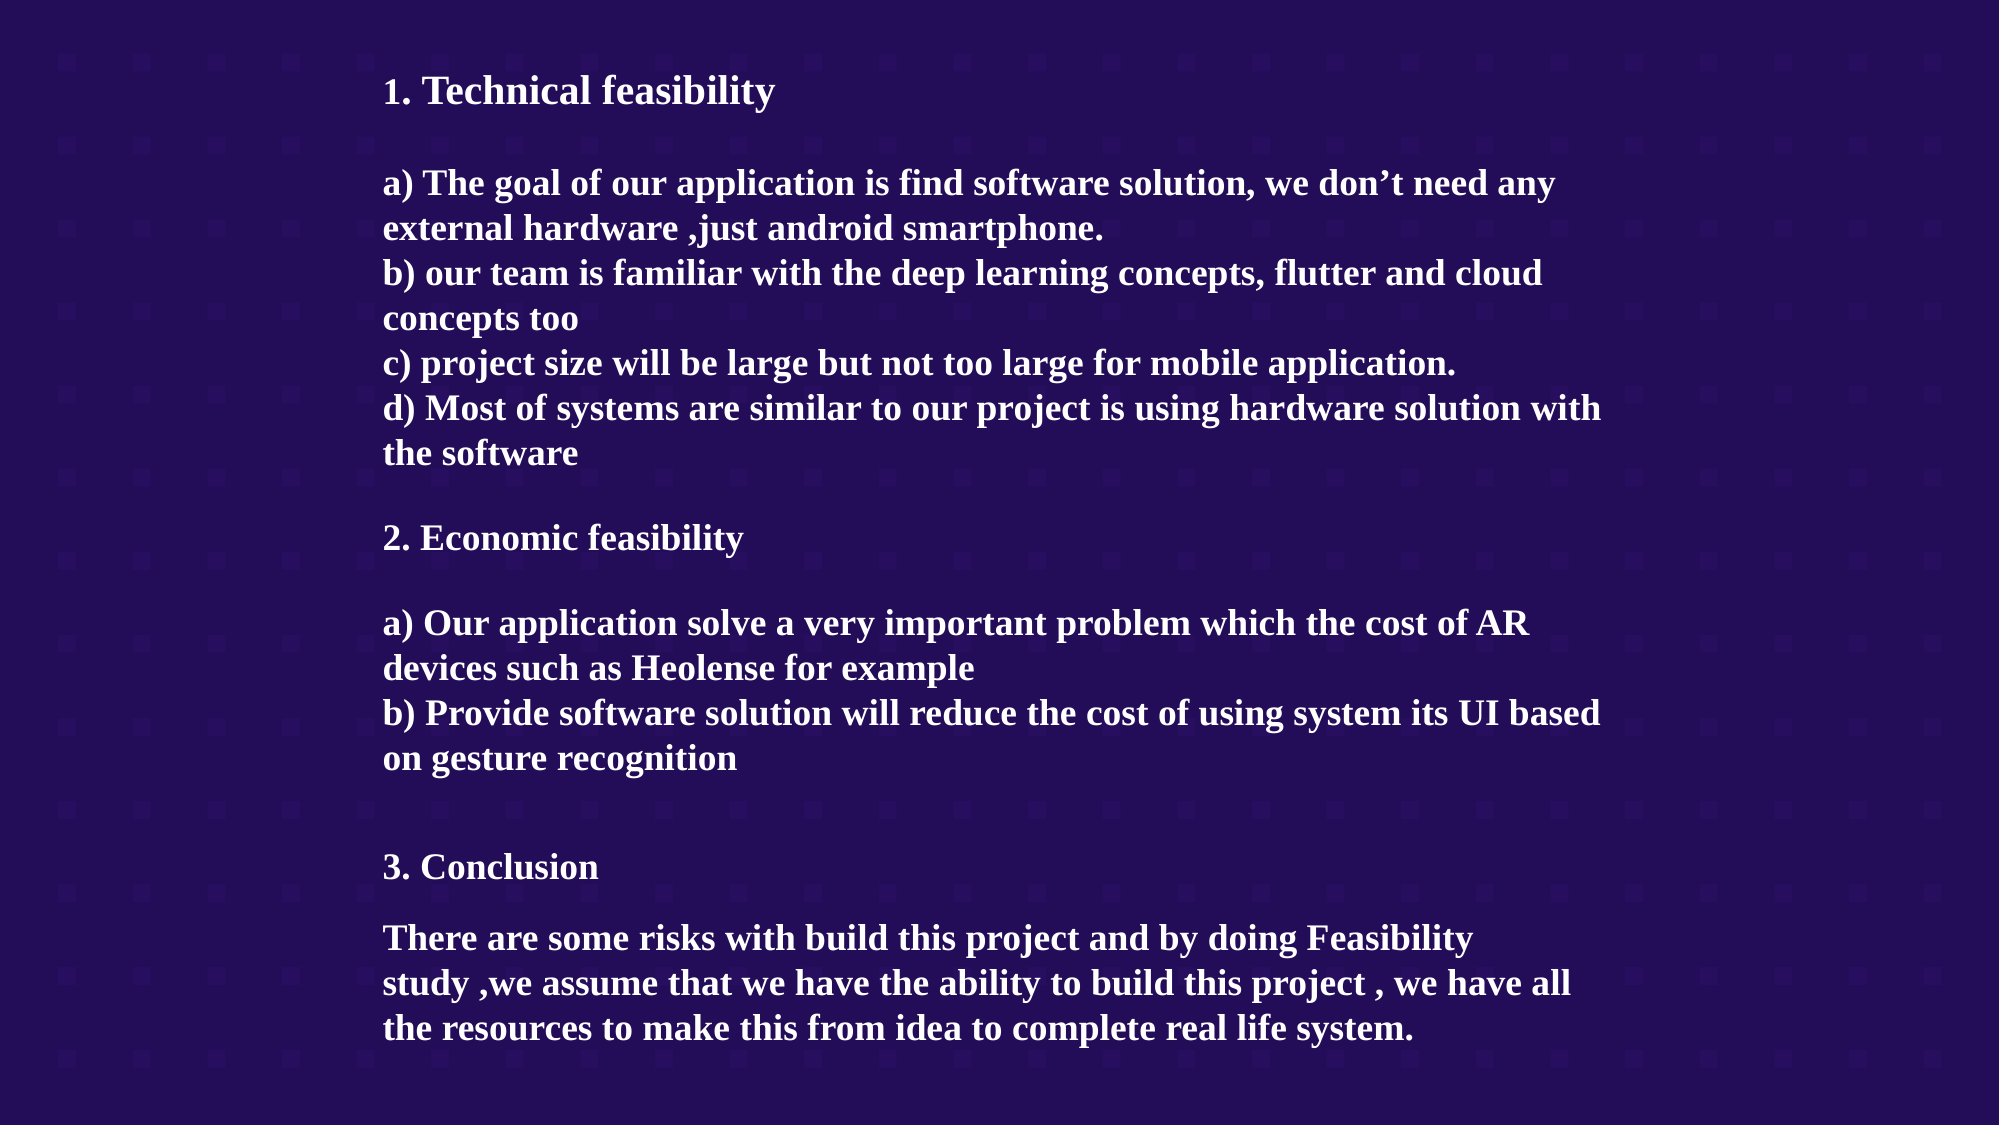

# 1. Technical feasibility a) The goal of our application is find software solution, we don’t need any external hardware ,just android smartphone. b) our team is familiar with the deep learning concepts, flutter and cloud concepts too c) project size will be large but not too large for mobile application. d) Most of systems are similar to our project is using hardware solution with the software 2. Economic feasibility a) Our application solve a very important problem which the cost of AR devices such as Heolense for example b) Provide software solution will reduce the cost of using system its UI based on gesture recognition 3. Conclusion There are some risks with build this project and by doing Feasibility study ,we assume that we have the ability to build this project , we have all the resources to make this from idea to complete real life system.